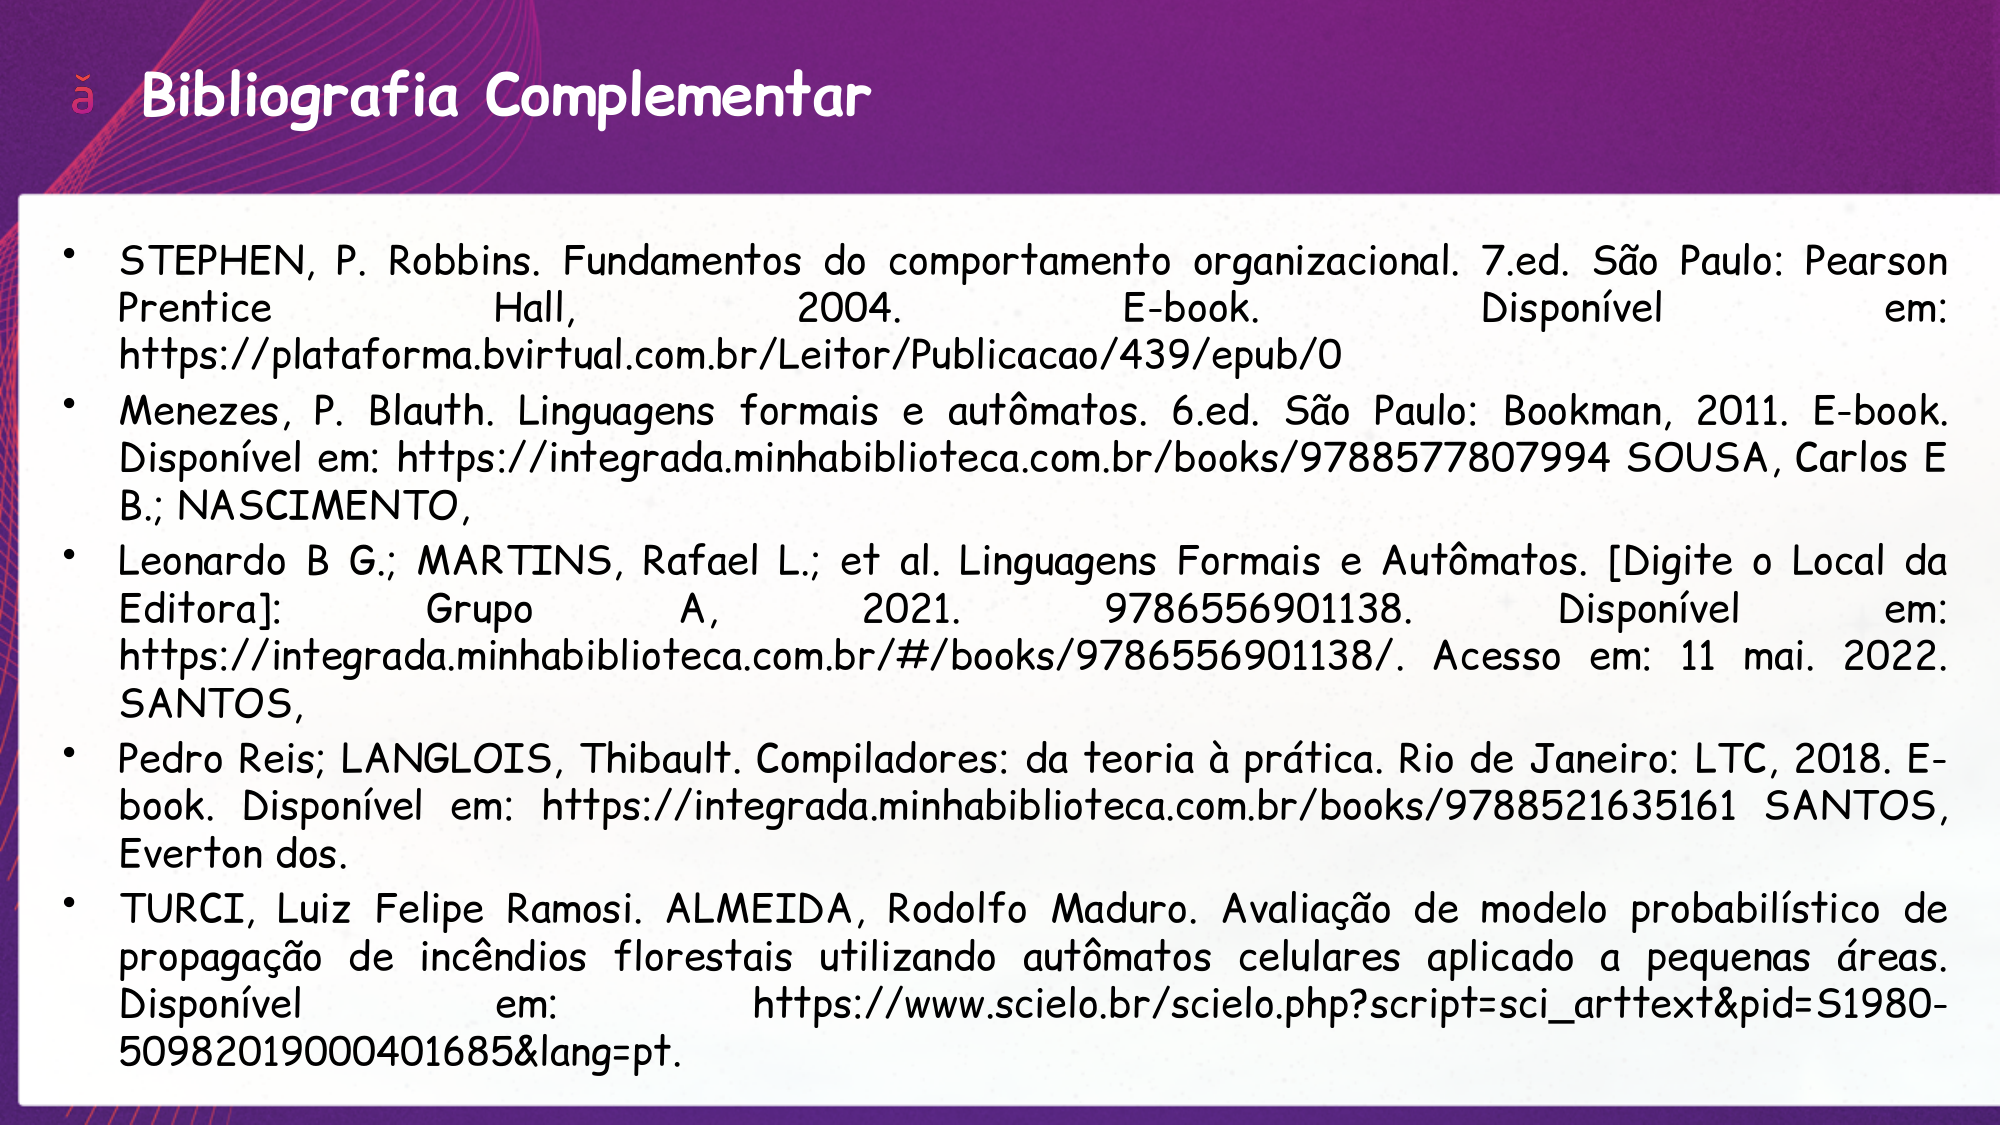

Bibliografia básica
Bibliografia Complementar
STEPHEN, P. Robbins. Fundamentos do comportamento organizacional. 7.ed. São Paulo: Pearson Prentice Hall, 2004. E-book. Disponível em: https://plataforma.bvirtual.com.br/Leitor/Publicacao/439/epub/0
Menezes, P. Blauth. Linguagens formais e autômatos. 6.ed. São Paulo: Bookman, 2011. E-book. Disponível em: https://integrada.minhabiblioteca.com.br/books/9788577807994 SOUSA, Carlos E B.; NASCIMENTO,
Leonardo B G.; MARTINS, Rafael L.; et al. Linguagens Formais e Autômatos. [Digite o Local da Editora]: Grupo A, 2021. 9786556901138. Disponível em: https://integrada.minhabiblioteca.com.br/#/books/9786556901138/. Acesso em: 11 mai. 2022. SANTOS,
Pedro Reis; LANGLOIS, Thibault. Compiladores: da teoria à prática. Rio de Janeiro: LTC, 2018. E-book. Disponível em: https://integrada.minhabiblioteca.com.br/books/9788521635161 SANTOS, Everton dos.
TURCI, Luiz Felipe Ramosi. ALMEIDA, Rodolfo Maduro. Avaliação de modelo probabilístico de propagação de incêndios florestais utilizando autômatos celulares aplicado a pequenas áreas. Disponível em: https://www.scielo.br/scielo.php?script=sci_arttext&pid=S1980-50982019000401685&lang=pt.